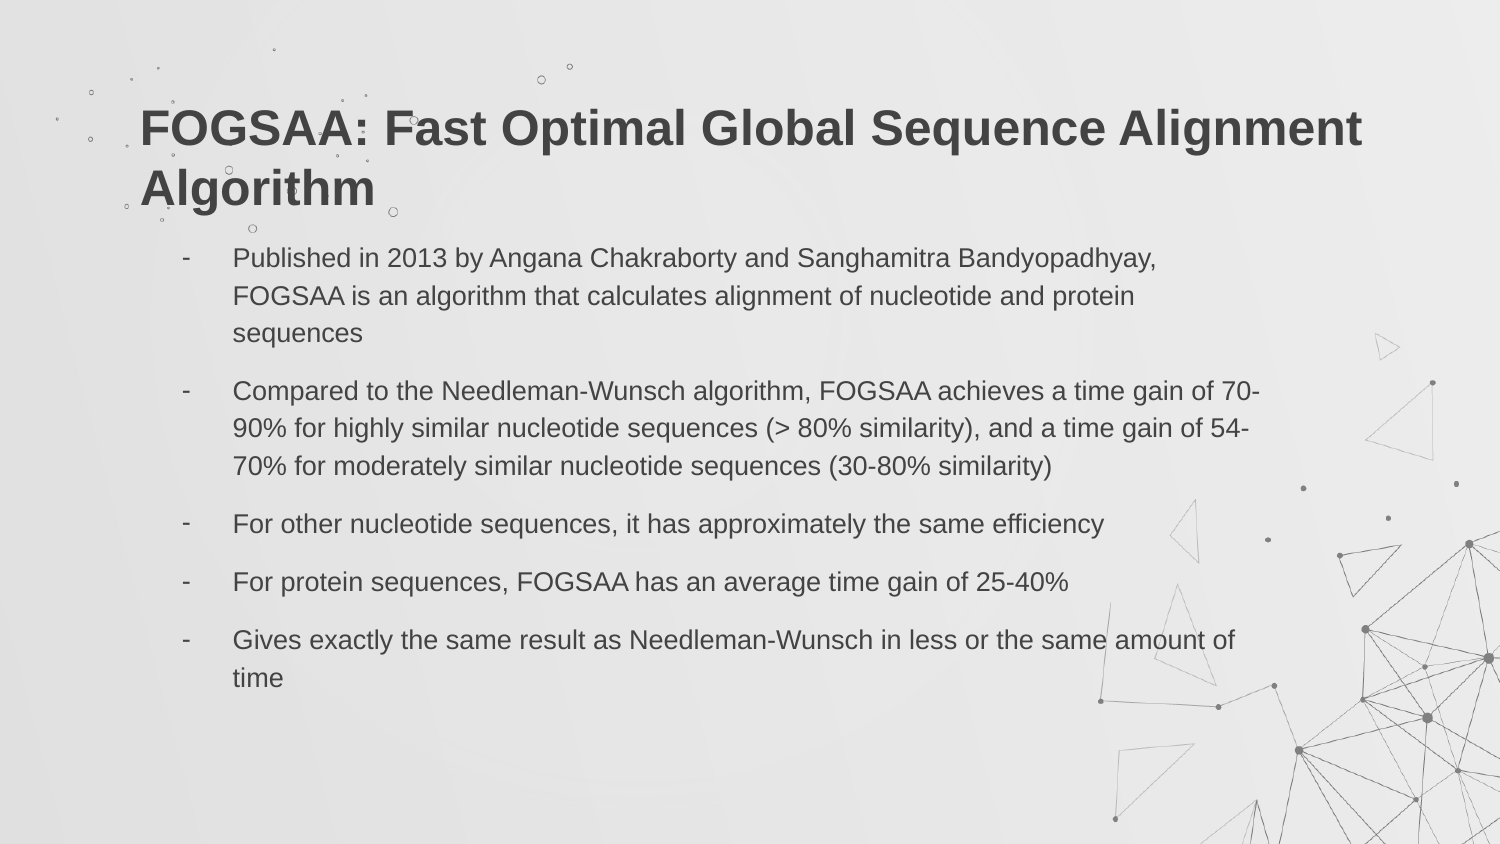

# FOGSAA: Fast Optimal Global Sequence Alignment Algorithm
Published in 2013 by Angana Chakraborty and Sanghamitra Bandyopadhyay, FOGSAA is an algorithm that calculates alignment of nucleotide and protein sequences
Compared to the Needleman-Wunsch algorithm, FOGSAA achieves a time gain of 70-90% for highly similar nucleotide sequences (> 80% similarity), and a time gain of 54-70% for moderately similar nucleotide sequences (30-80% similarity)
For other nucleotide sequences, it has approximately the same efficiency
For protein sequences, FOGSAA has an average time gain of 25-40%
Gives exactly the same result as Needleman-Wunsch in less or the same amount of time